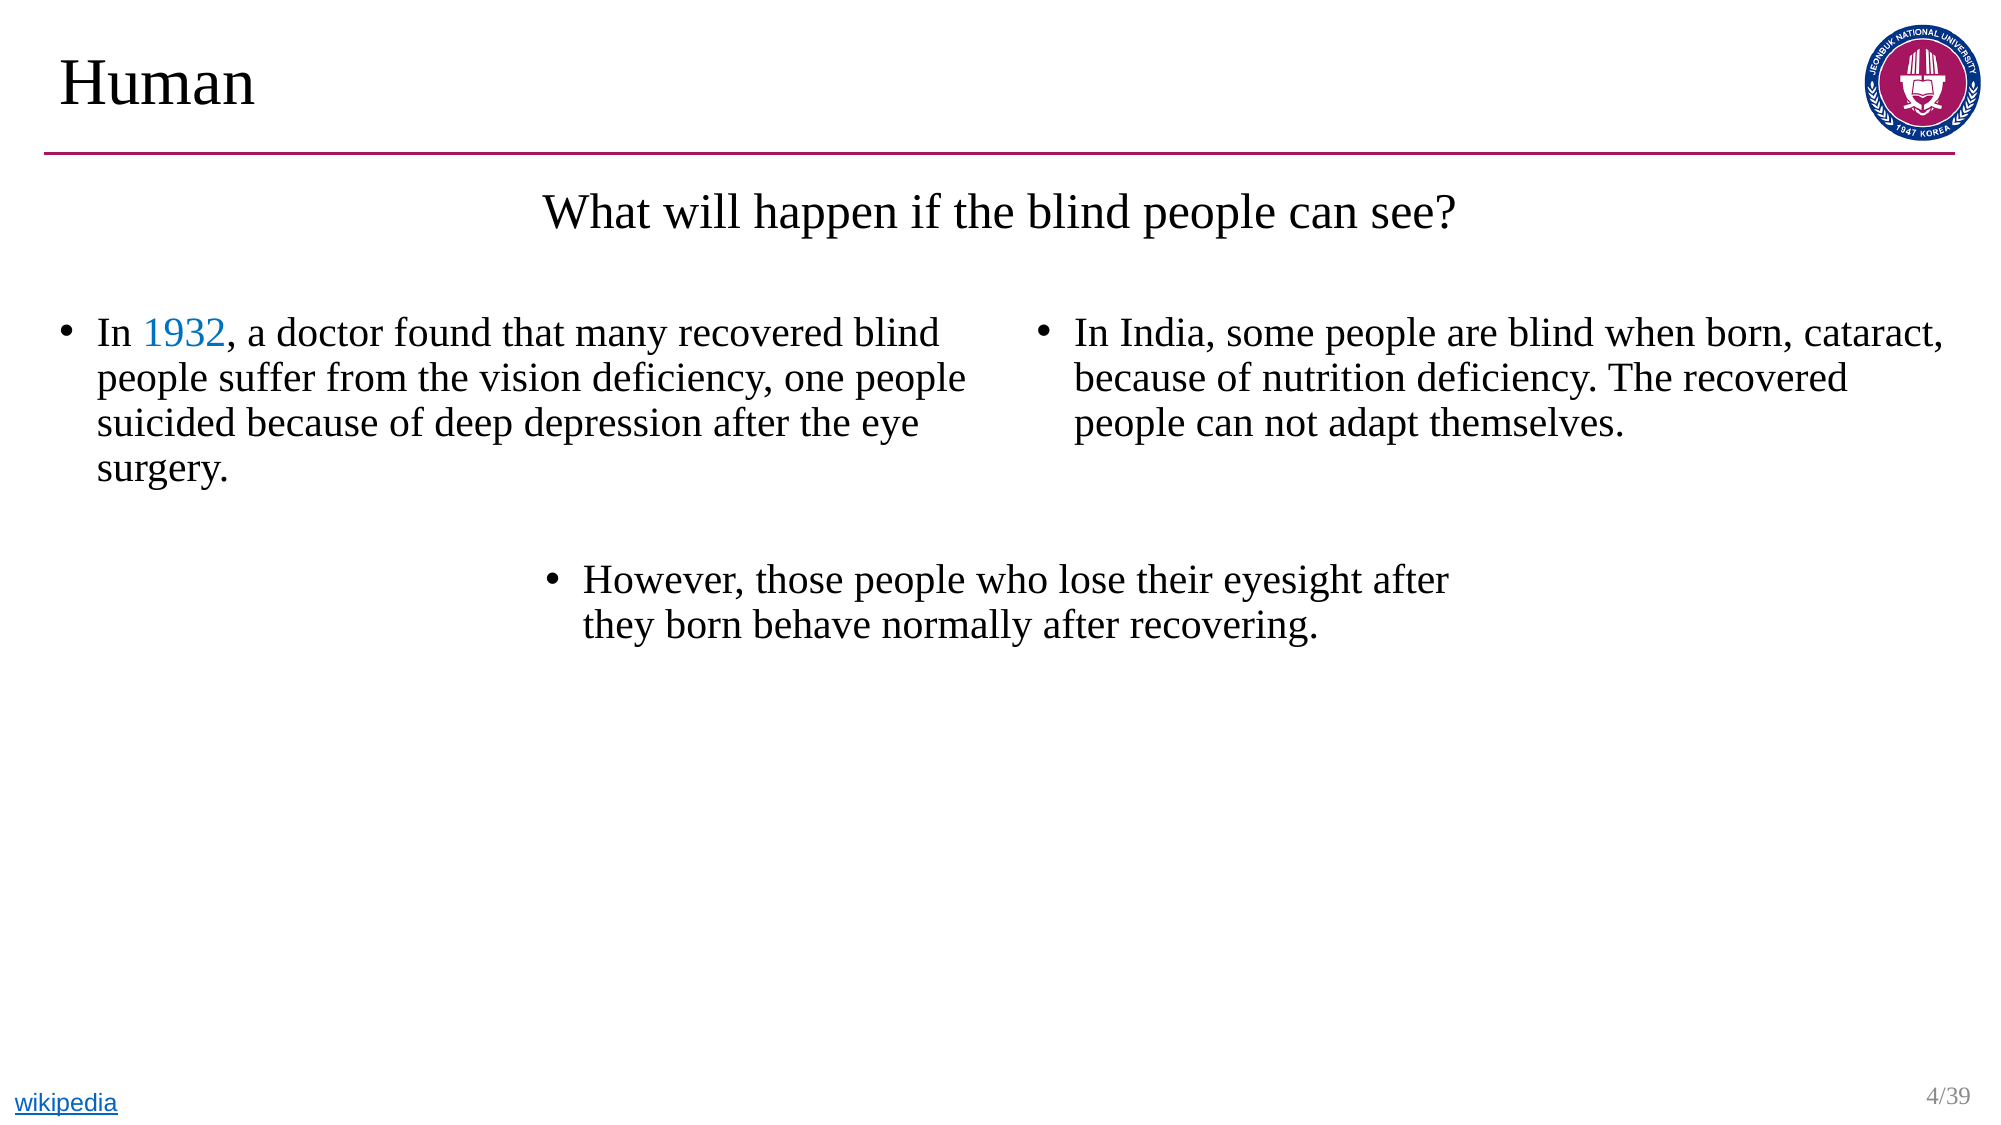

# Human
What will happen if the blind people can see?
In 1932, a doctor found that many recovered blind people suffer from the vision deficiency, one people suicided because of deep depression after the eye surgery.
In India, some people are blind when born, cataract, because of nutrition deficiency. The recovered people can not adapt themselves.
However, those people who lose their eyesight after they born behave normally after recovering.
4/39
wikipedia